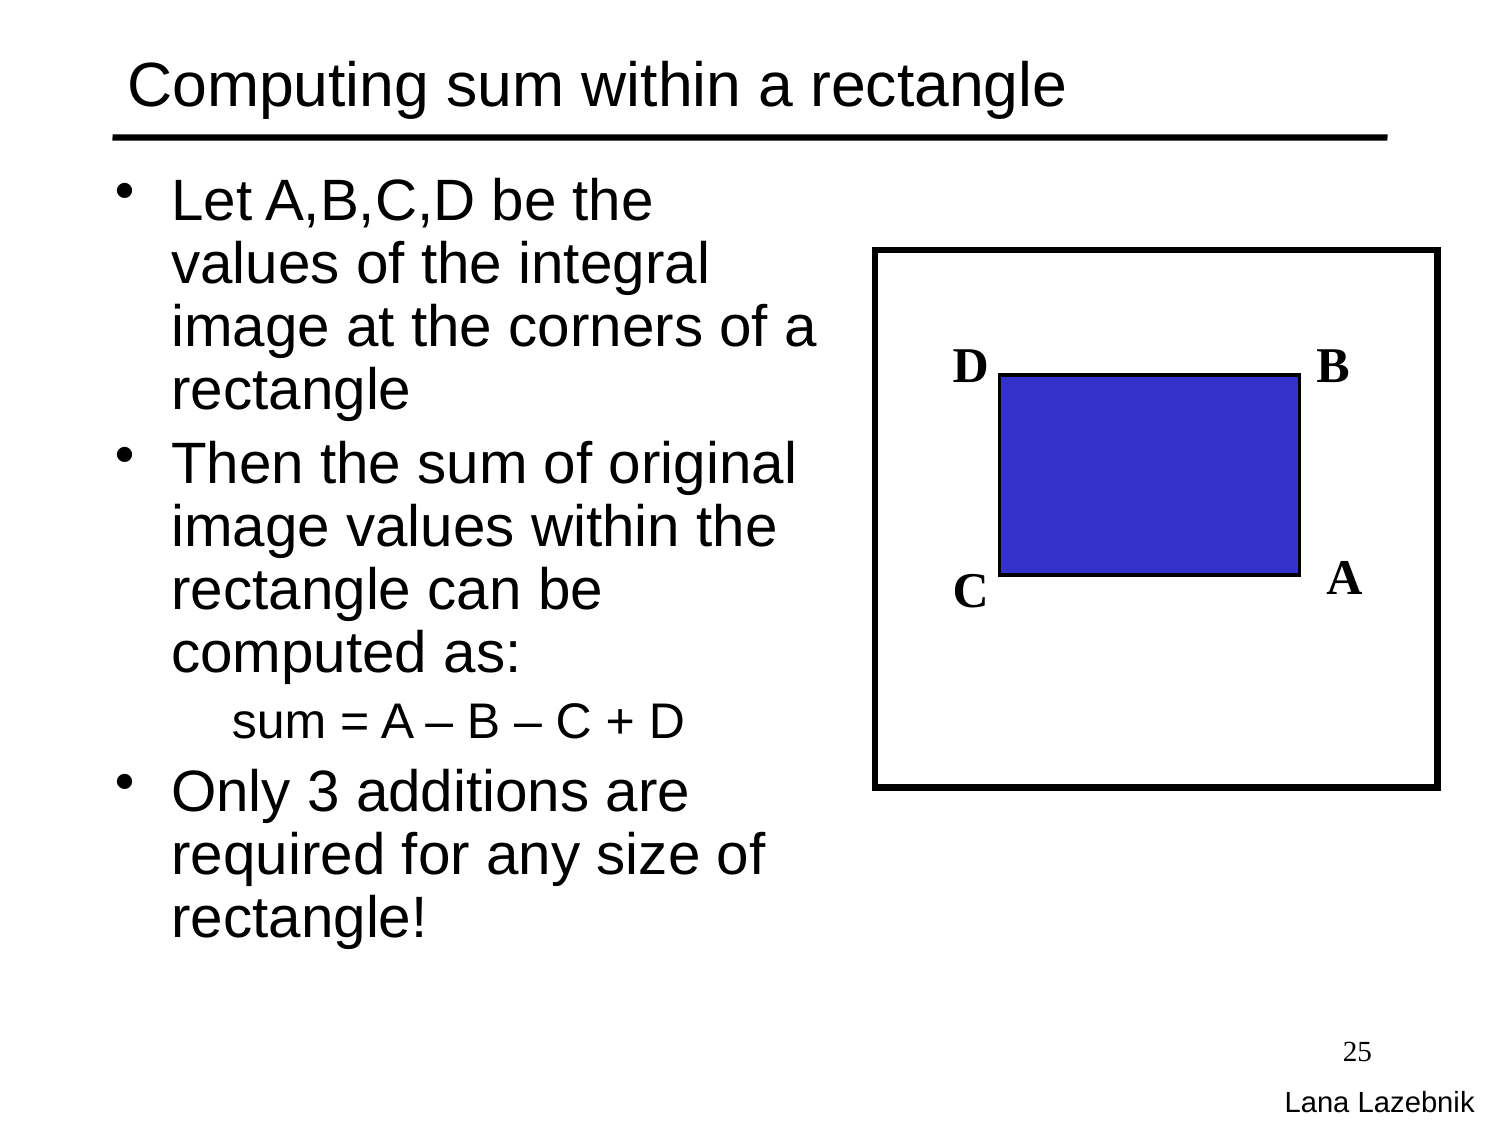

# Computing sum within a rectangle
Let A,B,C,D be the values of the integral image at the corners of a rectangle
Then the sum of original image values within the rectangle can be computed as:
   sum = A – B – C + D
Only 3 additions are required for any size of rectangle!

D
B

A
C
25
Lana Lazebnik